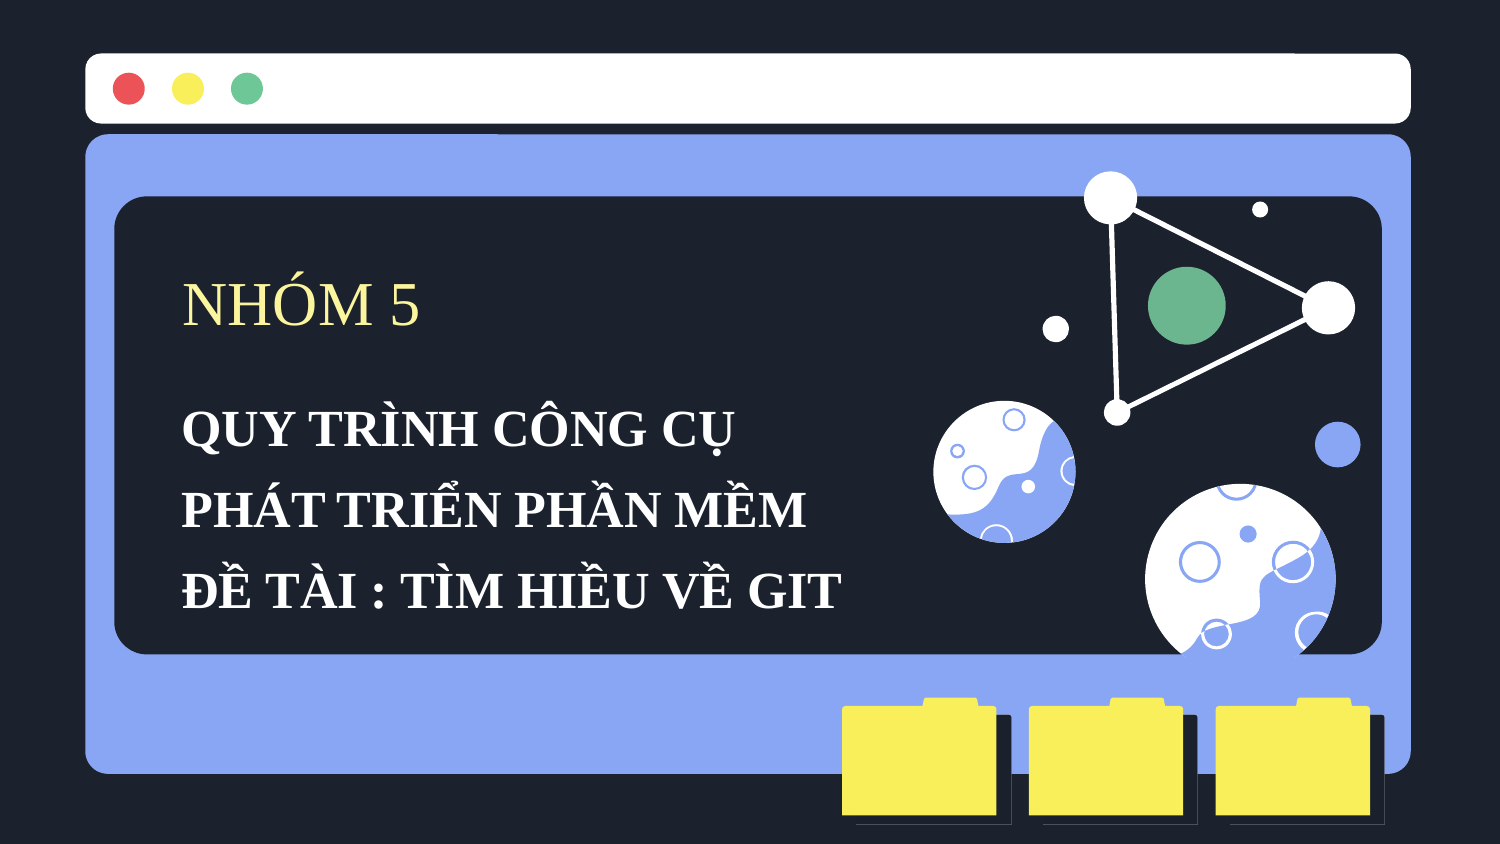

NHÓM 5
# QUY TRÌNH CÔNG CỤ PHÁT TRIỂN PHẦN MỀM ĐỀ TÀI : TÌM HIỀU VỀ GIT